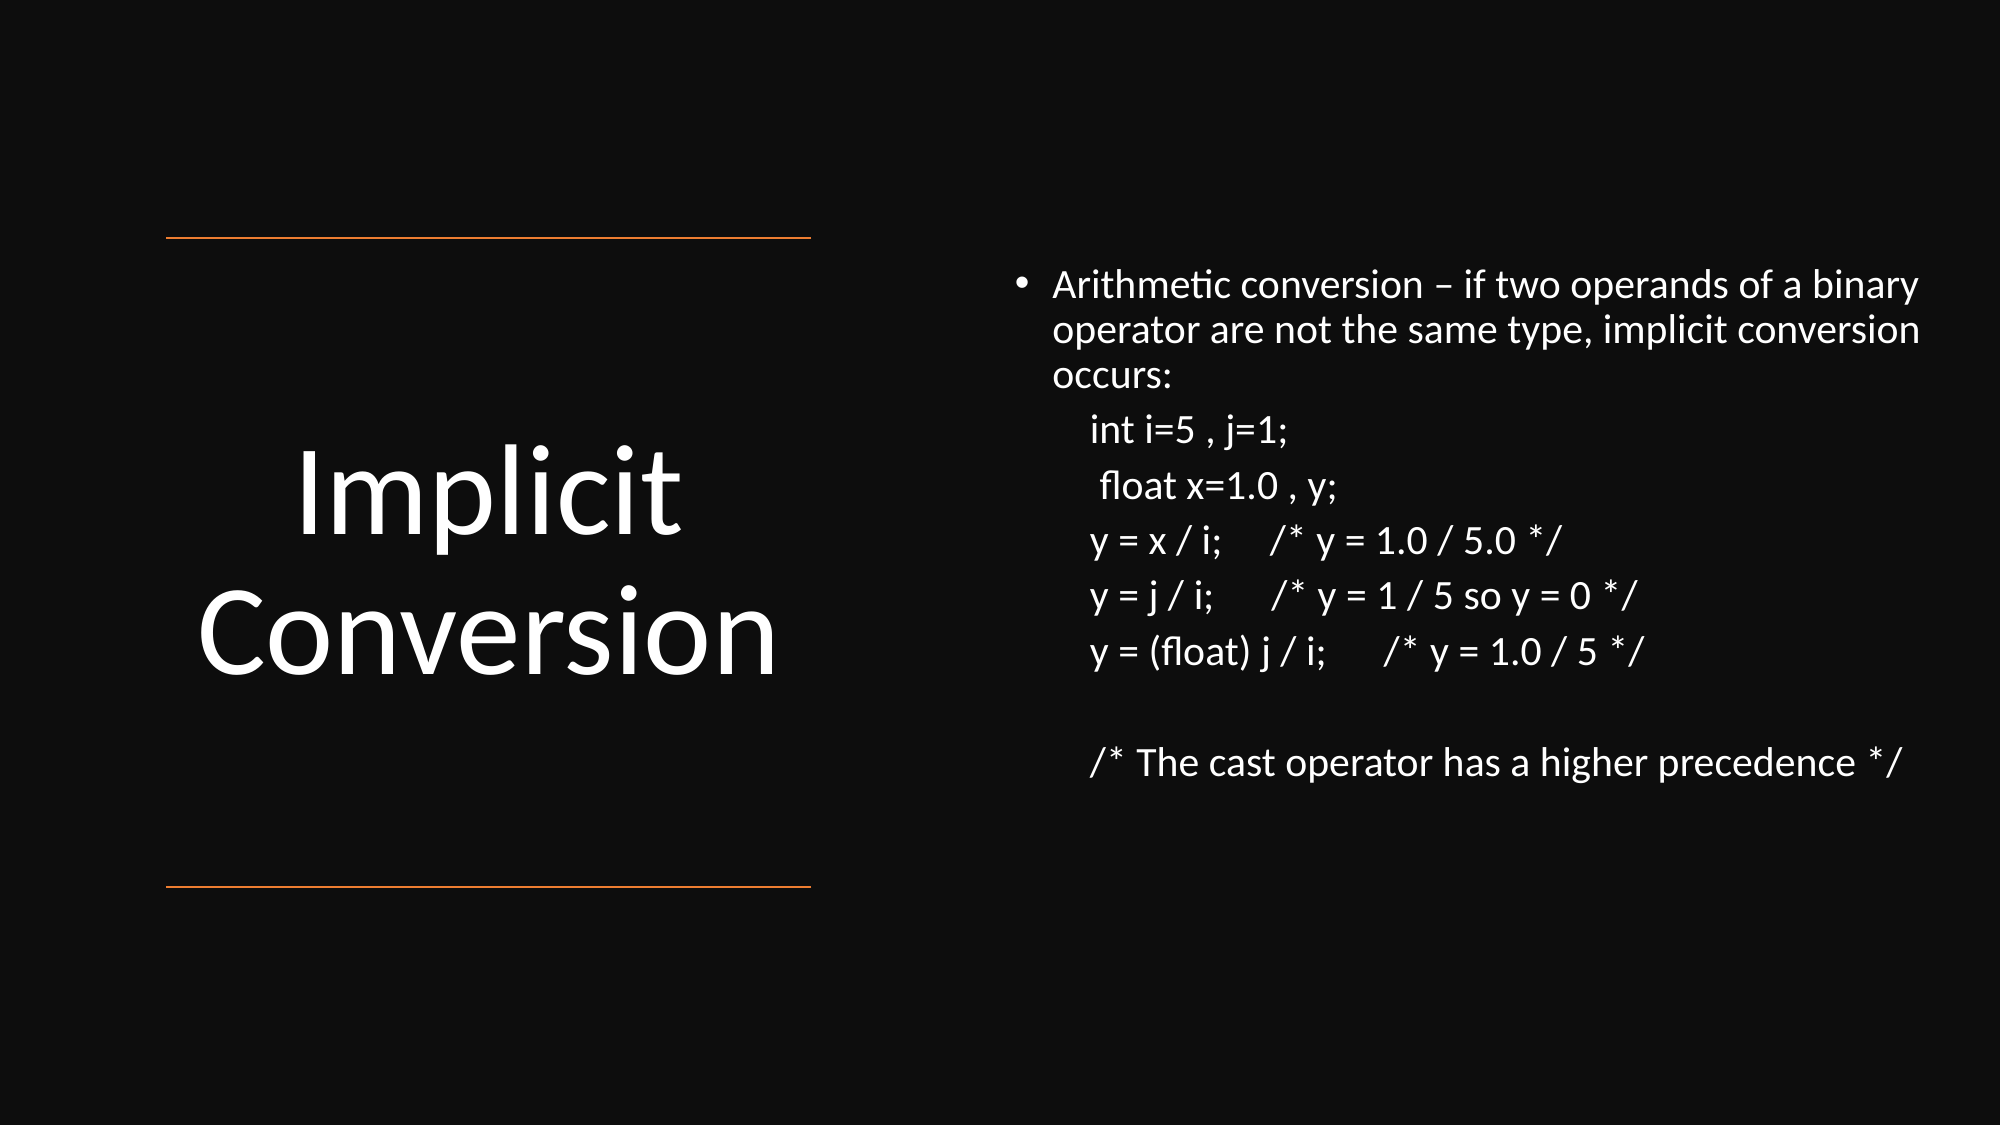

Arithmetic conversion – if two operands of a binary operator are not the same type, implicit conversion occurs:
int i=5 , j=1;
 float x=1.0 , y;
y = x / i;     /* y = 1.0 / 5.0 */
y = j / i;      /* y = 1 / 5 so y = 0 */
y = (float) j / i;      /* y = 1.0 / 5 */

/* The cast operator has a higher precedence */

# Implicit Conversion